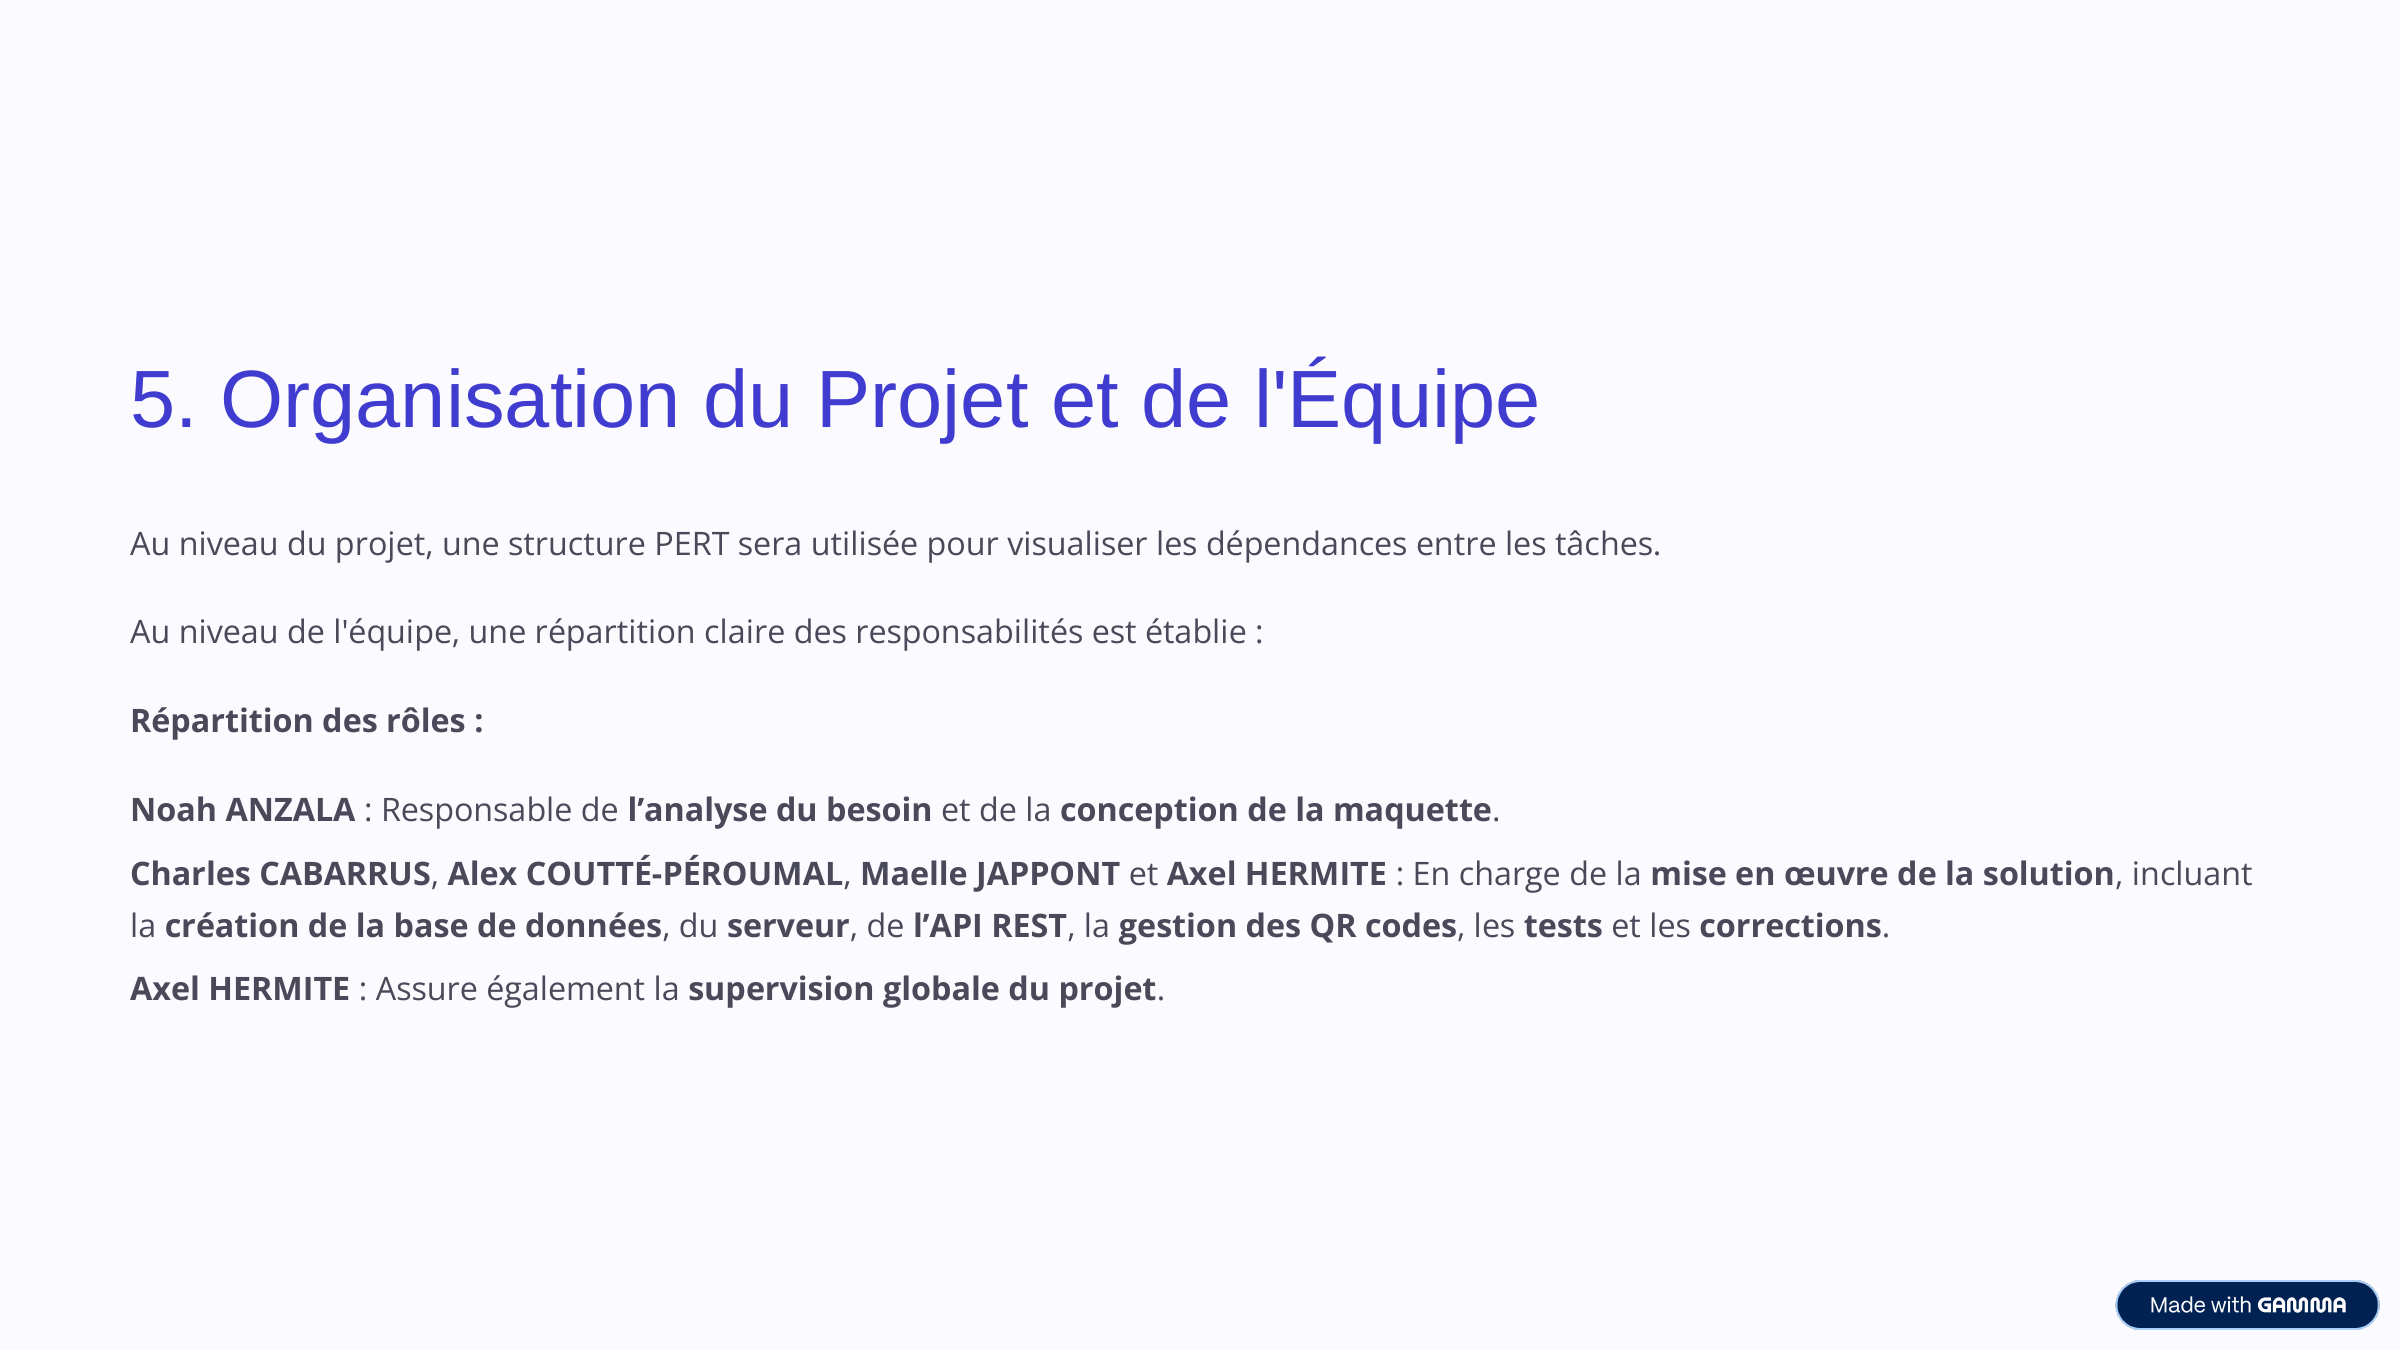

5. Organisation du Projet et de l'Équipe
Au niveau du projet, une structure PERT sera utilisée pour visualiser les dépendances entre les tâches.
Au niveau de l'équipe, une répartition claire des responsabilités est établie :
Répartition des rôles :
Noah ANZALA : Responsable de l’analyse du besoin et de la conception de la maquette.
Charles CABARRUS, Alex COUTTÉ-PÉROUMAL, Maelle JAPPONT et Axel HERMITE : En charge de la mise en œuvre de la solution, incluant la création de la base de données, du serveur, de l’API REST, la gestion des QR codes, les tests et les corrections.
Axel HERMITE : Assure également la supervision globale du projet.